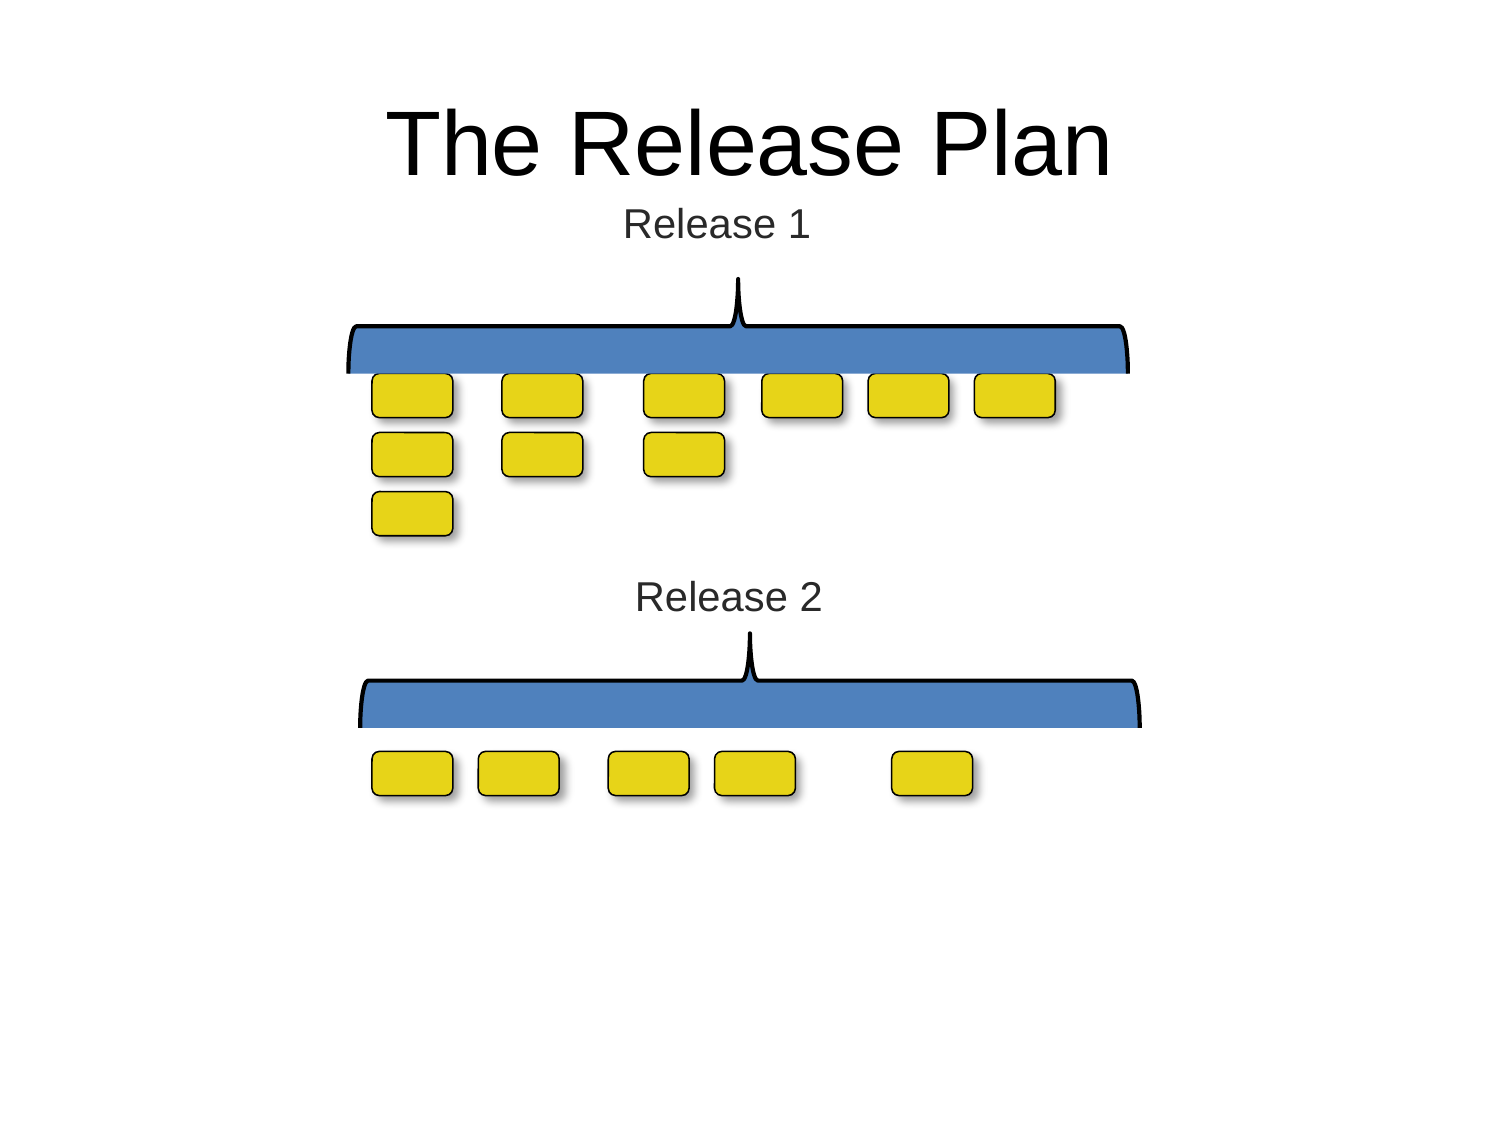

# The Release Plan
Release 1

Release 2